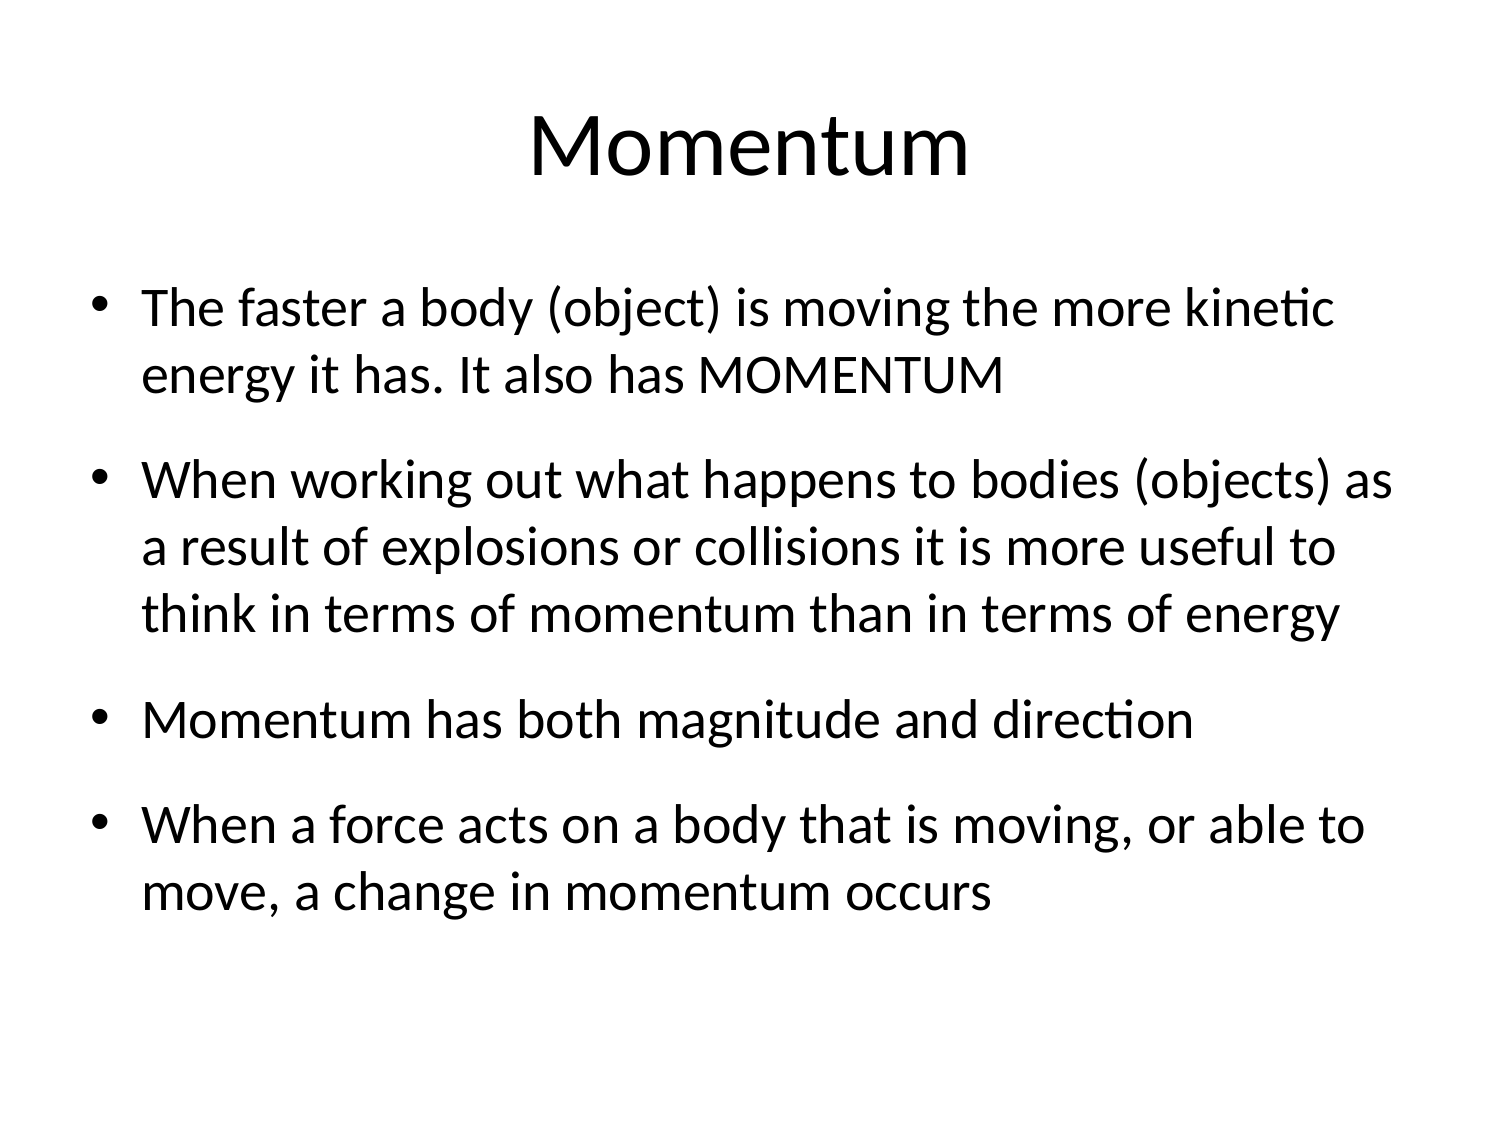

# Momentum
The faster a body (object) is moving the more kinetic energy it has. It also has MOMENTUM

When working out what happens to bodies (objects) as a result of explosions or collisions it is more useful to think in terms of momentum than in terms of energy

Momentum has both magnitude and direction

When a force acts on a body that is moving, or able to move, a change in momentum occurs